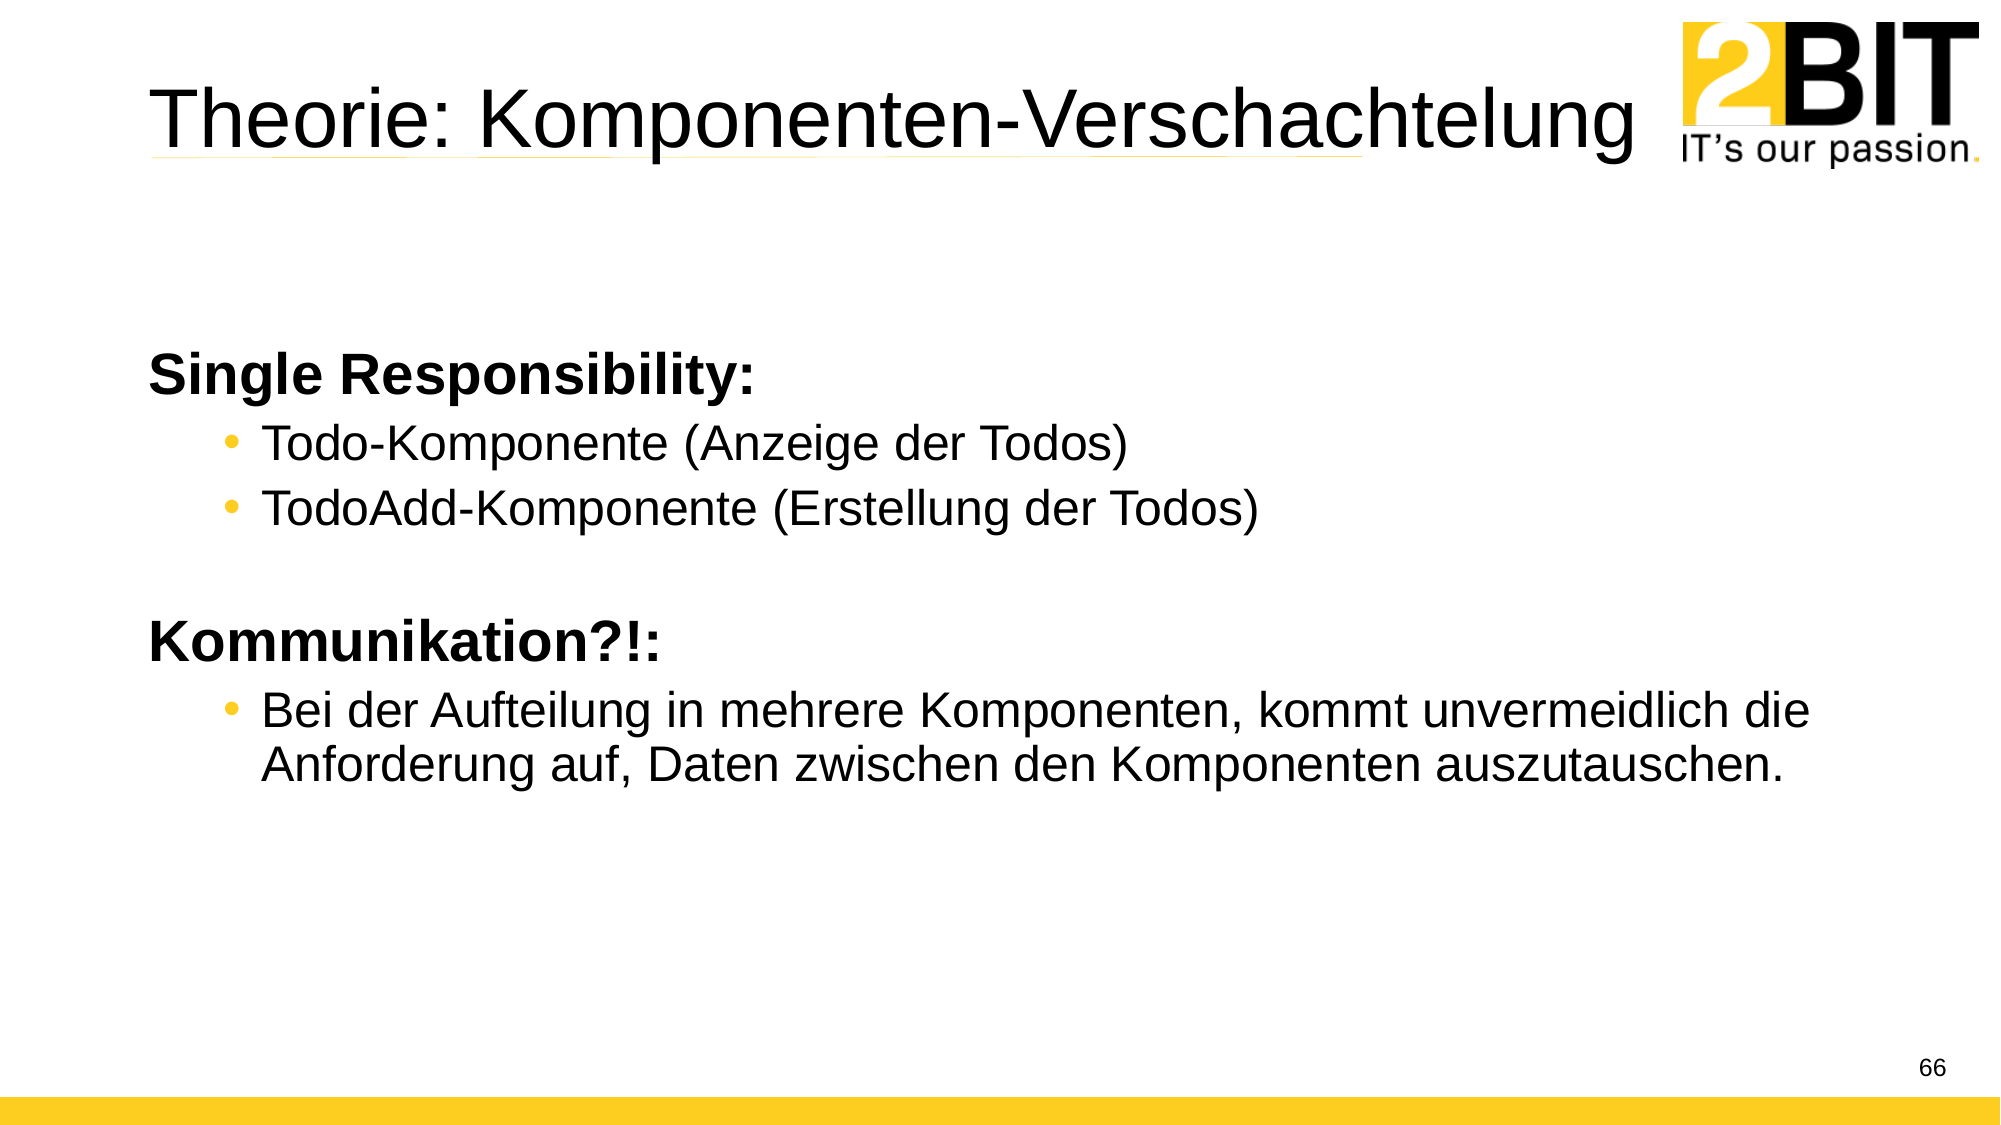

# Theorie: Komponenten-Verschachtelung
Single Responsibility:
Todo-Komponente (Anzeige der Todos)
TodoAdd-Komponente (Erstellung der Todos)
Kommunikation?!:
Bei der Aufteilung in mehrere Komponenten, kommt unvermeidlich die Anforderung auf, Daten zwischen den Komponenten auszutauschen.